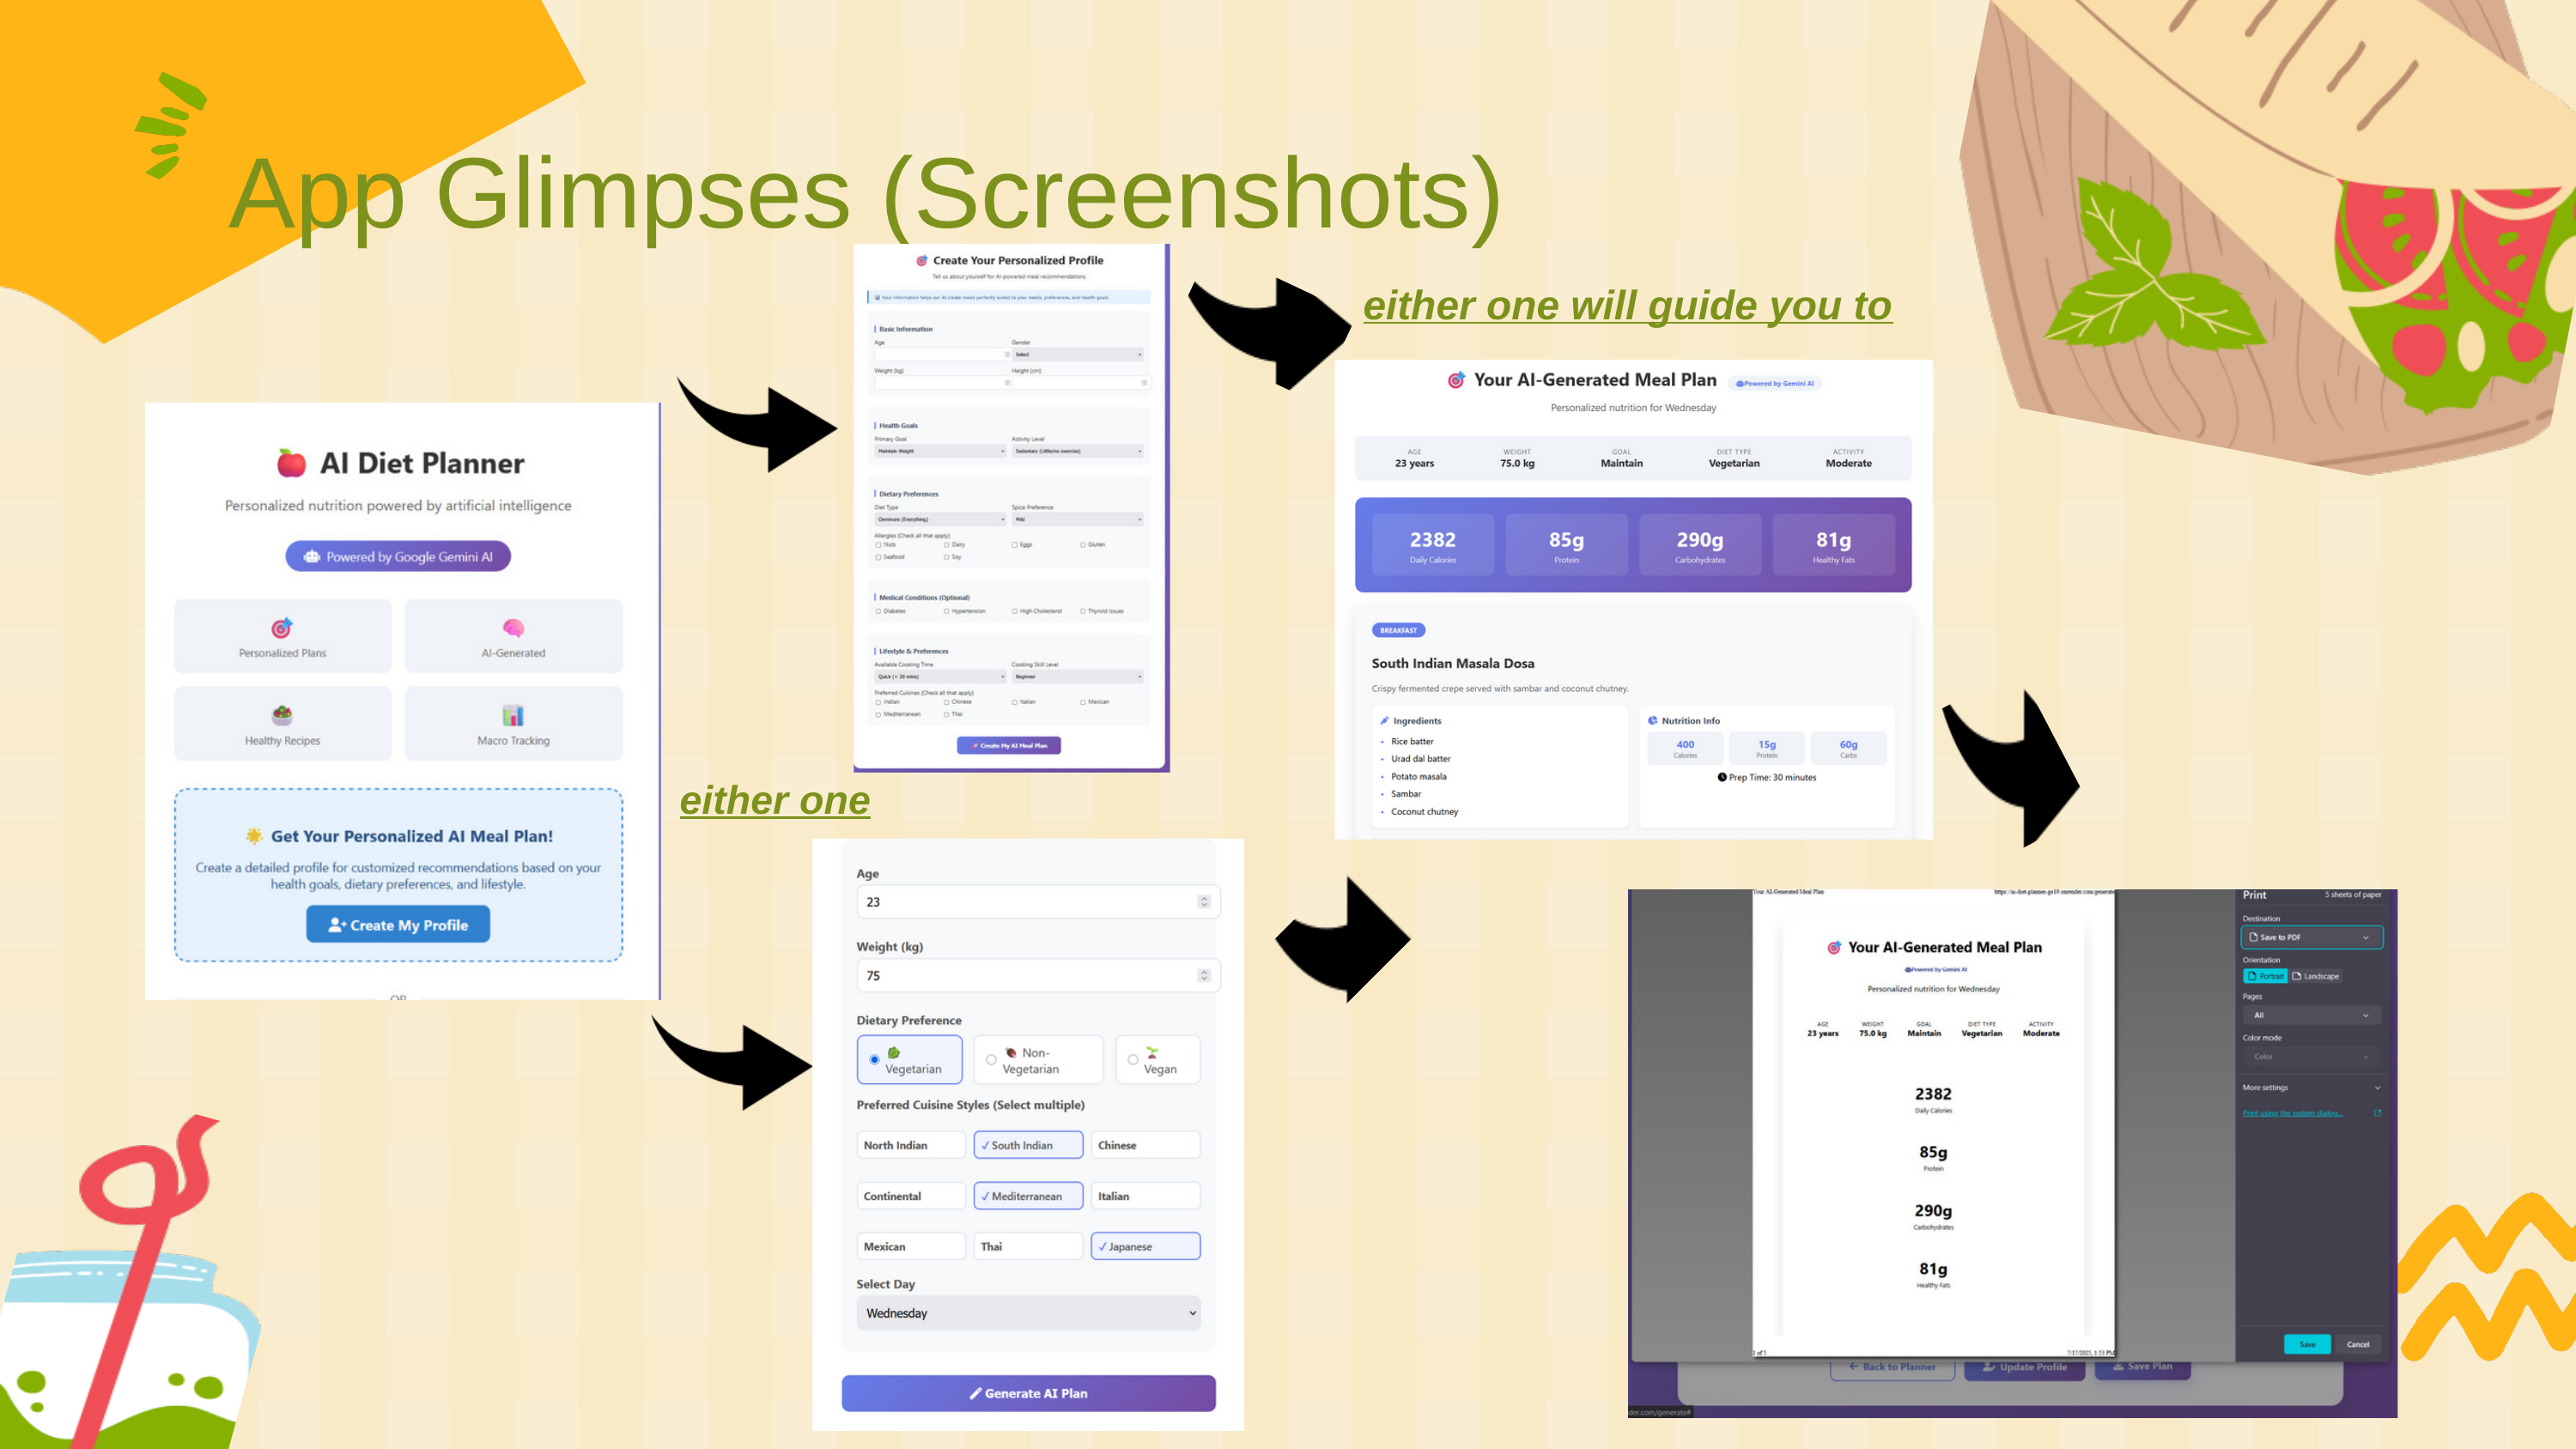

App Glimpses (Screenshots)

either one will guide you to

either one